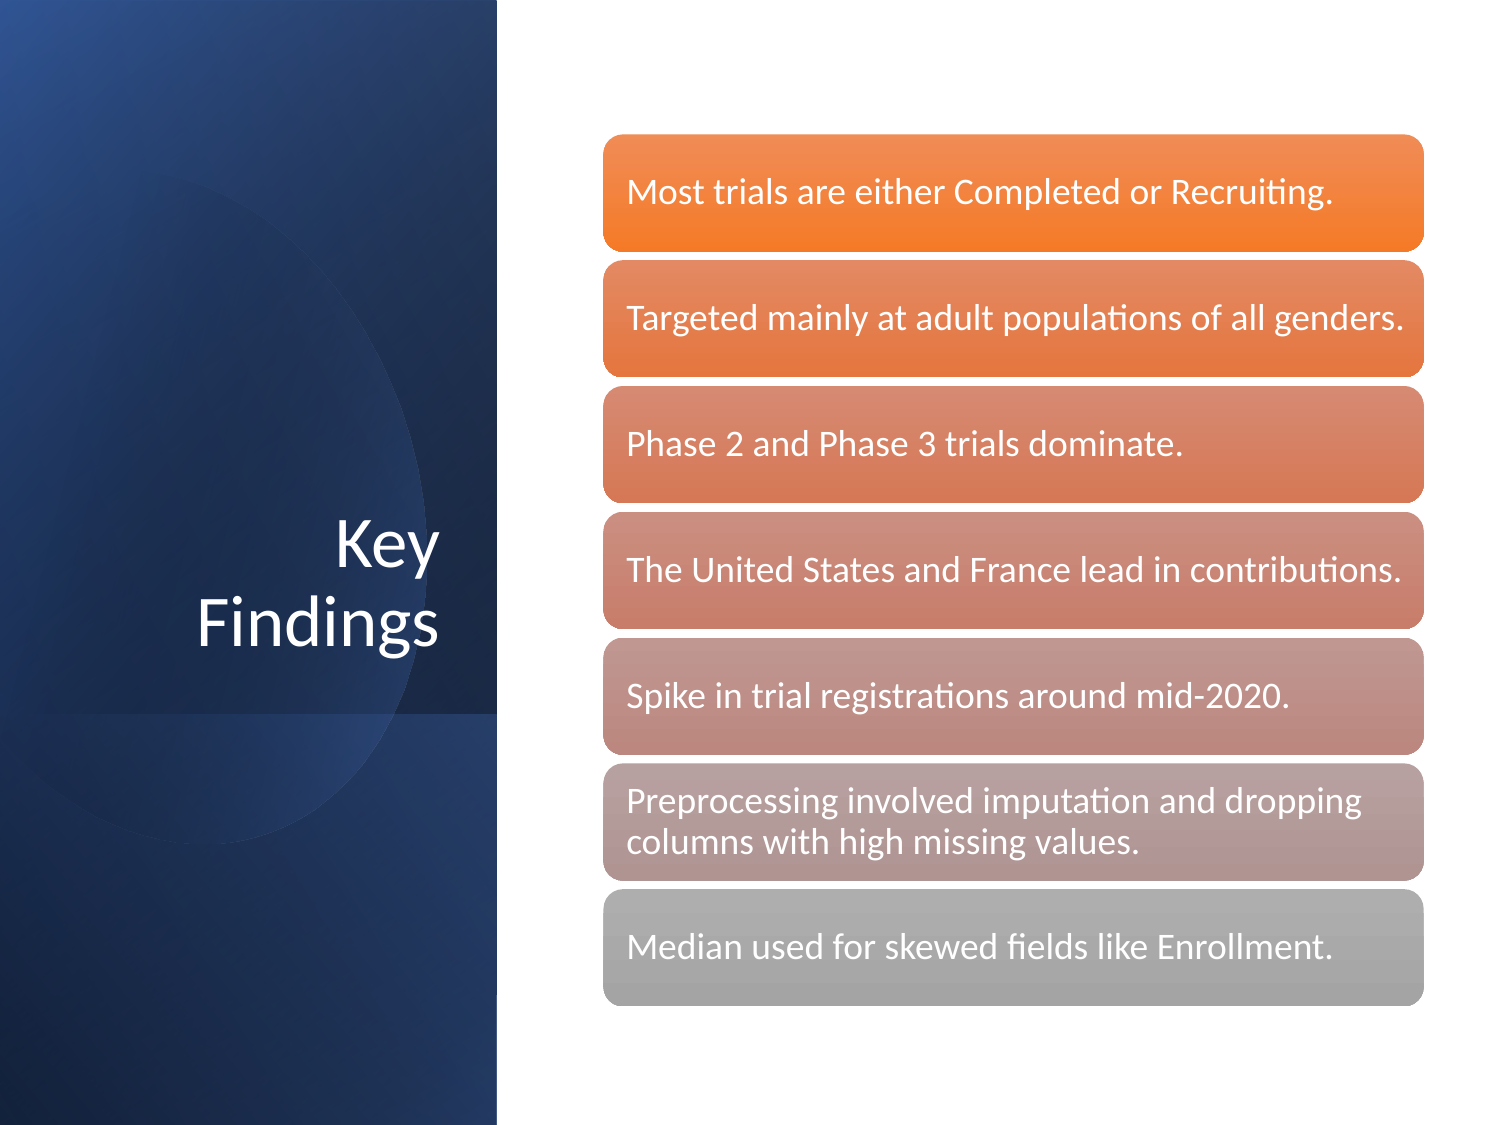

Most trials are either Completed or Recruiting.
Targeted mainly at adult populations of all genders.
Phase 2 and Phase 3 trials dominate.
The United States and France lead in contributions.
Spike in trial registrations around mid-2020.
Preprocessing involved imputation and dropping columns with high missing values.
Median used for skewed fields like Enrollment.

# Key Findings